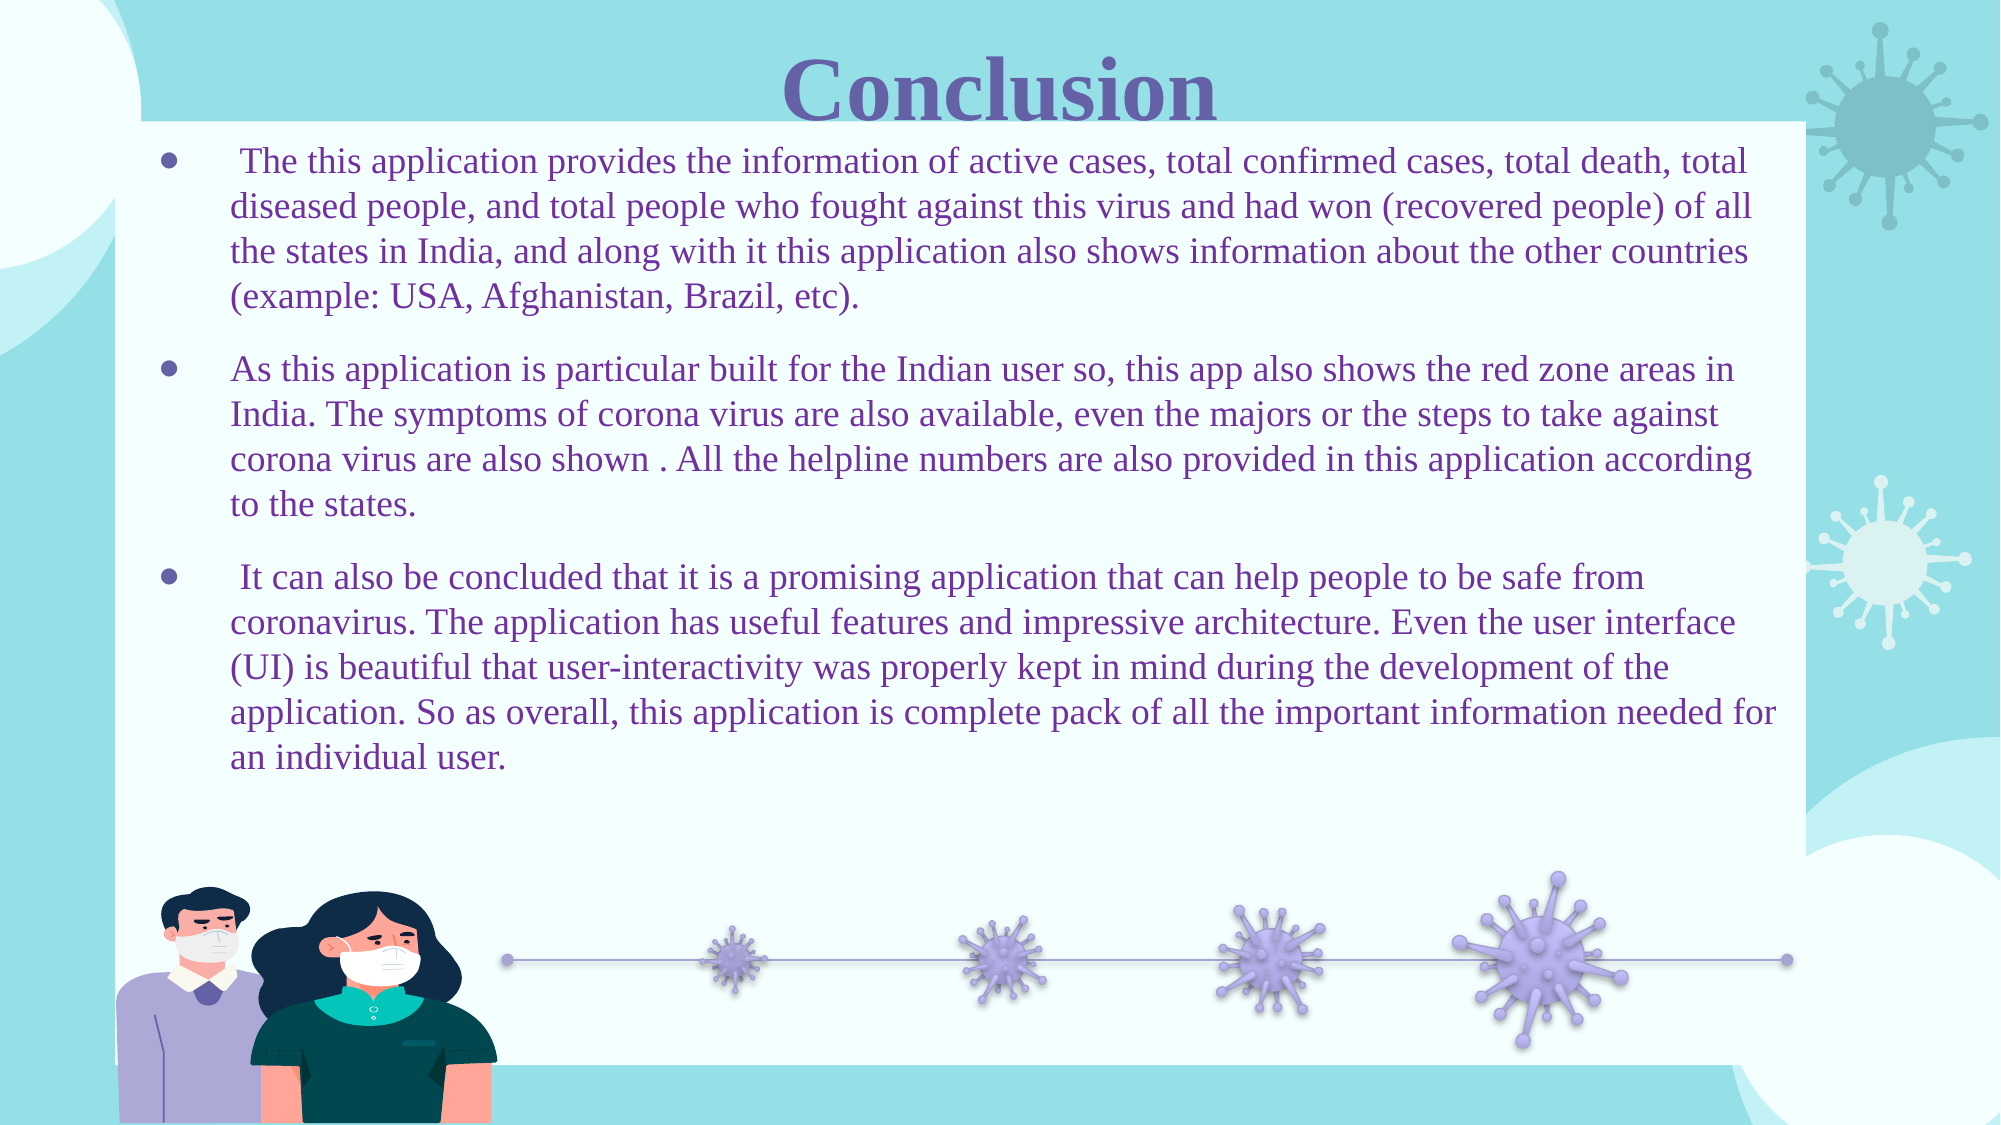

# Conclusion
 The this application provides the information of active cases, total confirmed cases, total death, total diseased people, and total people who fought against this virus and had won (recovered people) of all the states in India, and along with it this application also shows information about the other countries (example: USA, Afghanistan, Brazil, etc).
As this application is particular built for the Indian user so, this app also shows the red zone areas in India. The symptoms of corona virus are also available, even the majors or the steps to take against corona virus are also shown . All the helpline numbers are also provided in this application according to the states.
 It can also be concluded that it is a promising application that can help people to be safe from coronavirus. The application has useful features and impressive architecture. Even the user interface (UI) is beautiful that user-interactivity was properly kept in mind during the development of the application. So as overall, this application is complete pack of all the important information needed for an individual user.